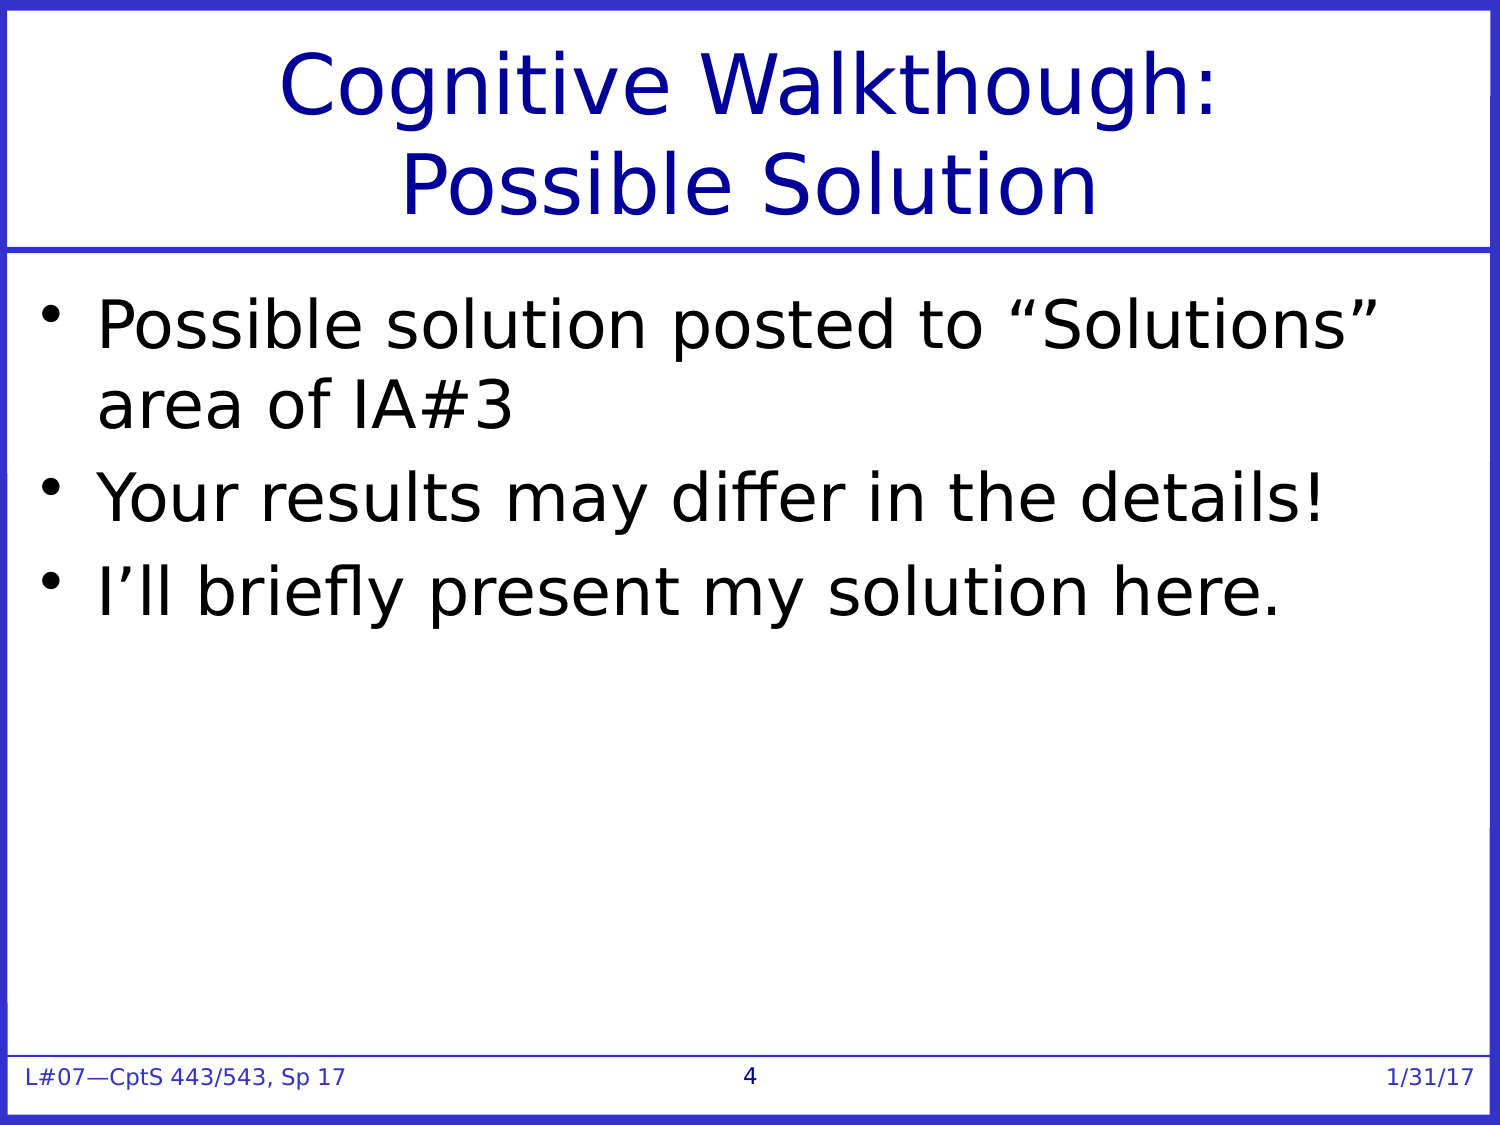

# Cognitive Walkthough: Possible Solution
Possible solution posted to “Solutions” area of IA#3
Your results may differ in the details!
I’ll briefly present my solution here.

4